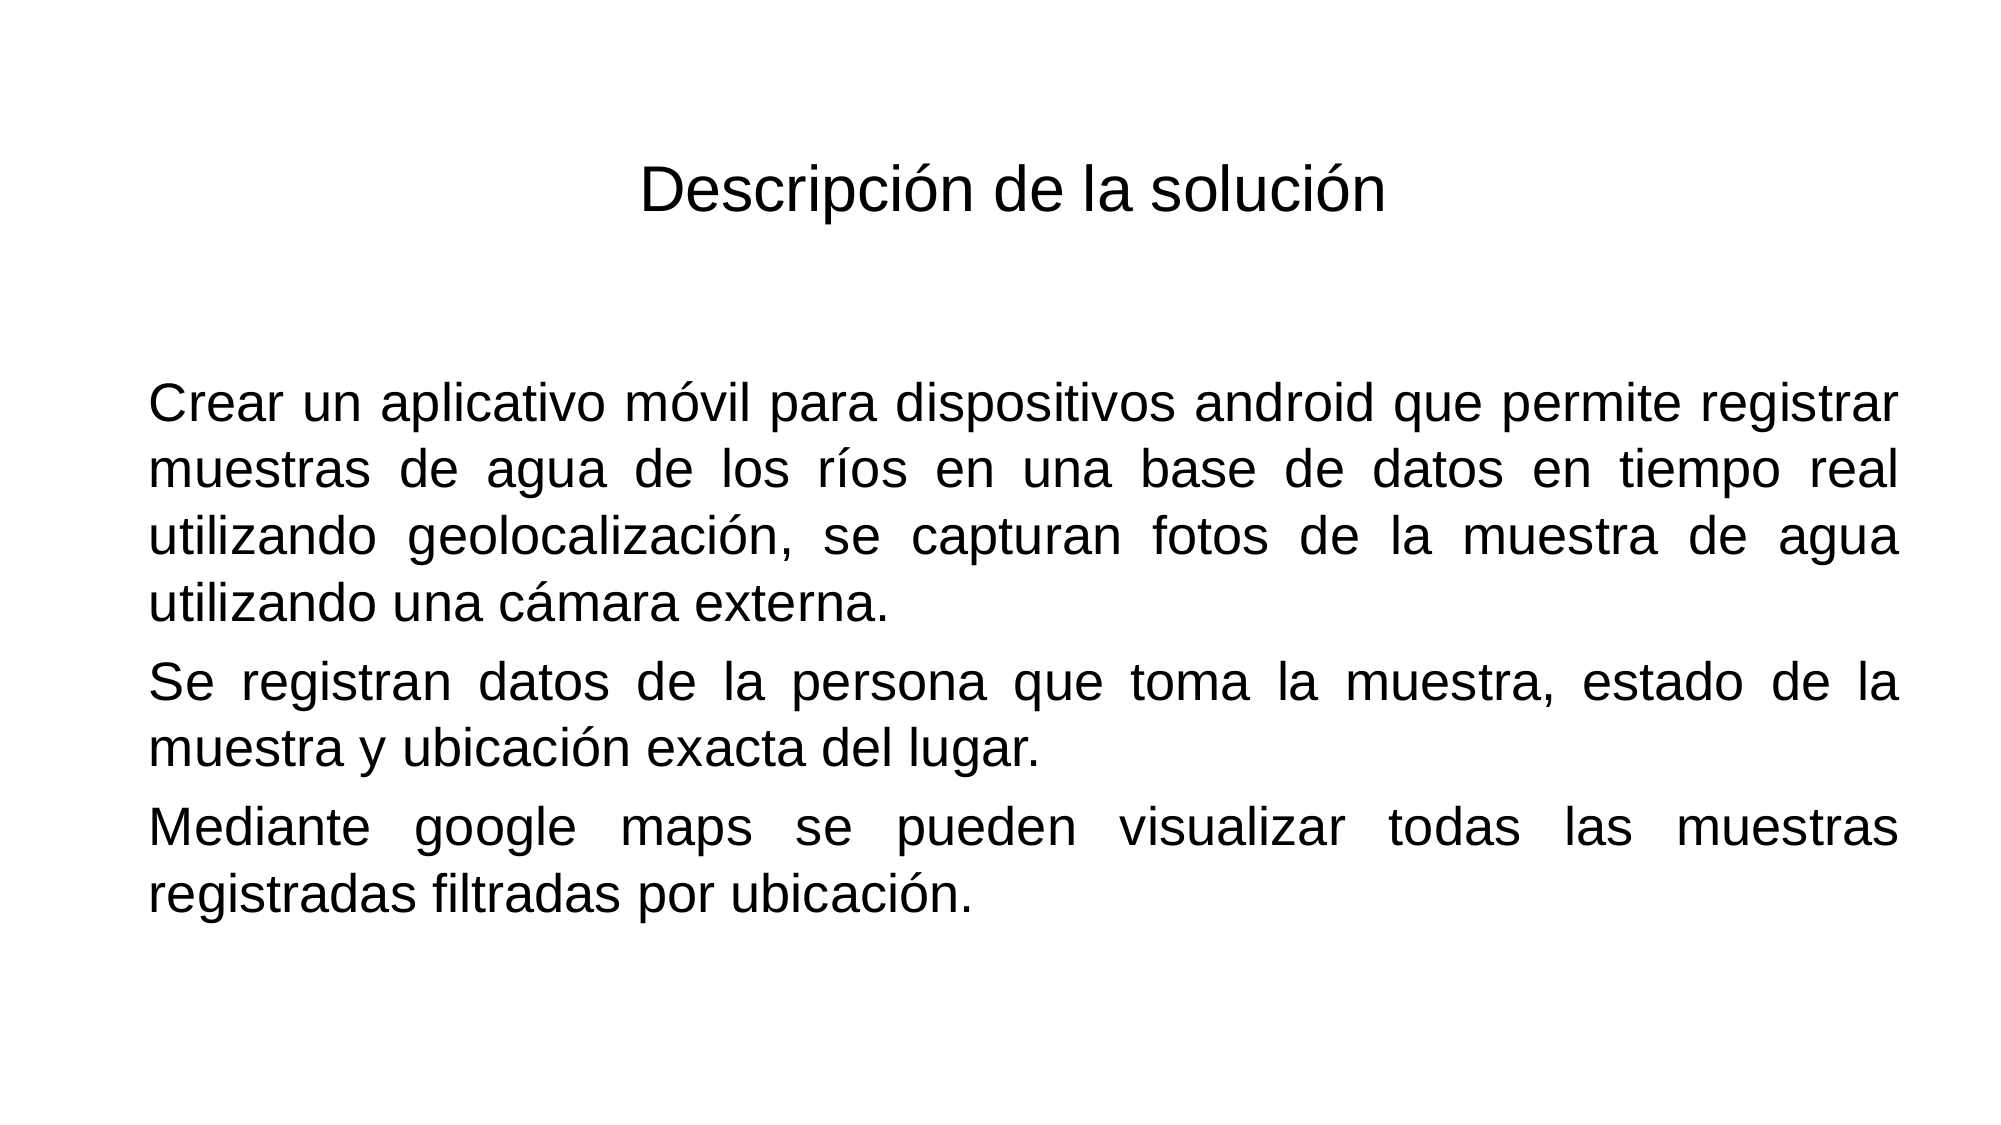

Descripción de la solución

Crear un aplicativo móvil para dispositivos android que permite registrar muestras de agua de los ríos en una base de datos en tiempo real utilizando geolocalización, se capturan fotos de la muestra de agua utilizando una cámara externa.
Se registran datos de la persona que toma la muestra, estado de la muestra y ubicación exacta del lugar.
Mediante google maps se pueden visualizar todas las muestras registradas filtradas por ubicación.